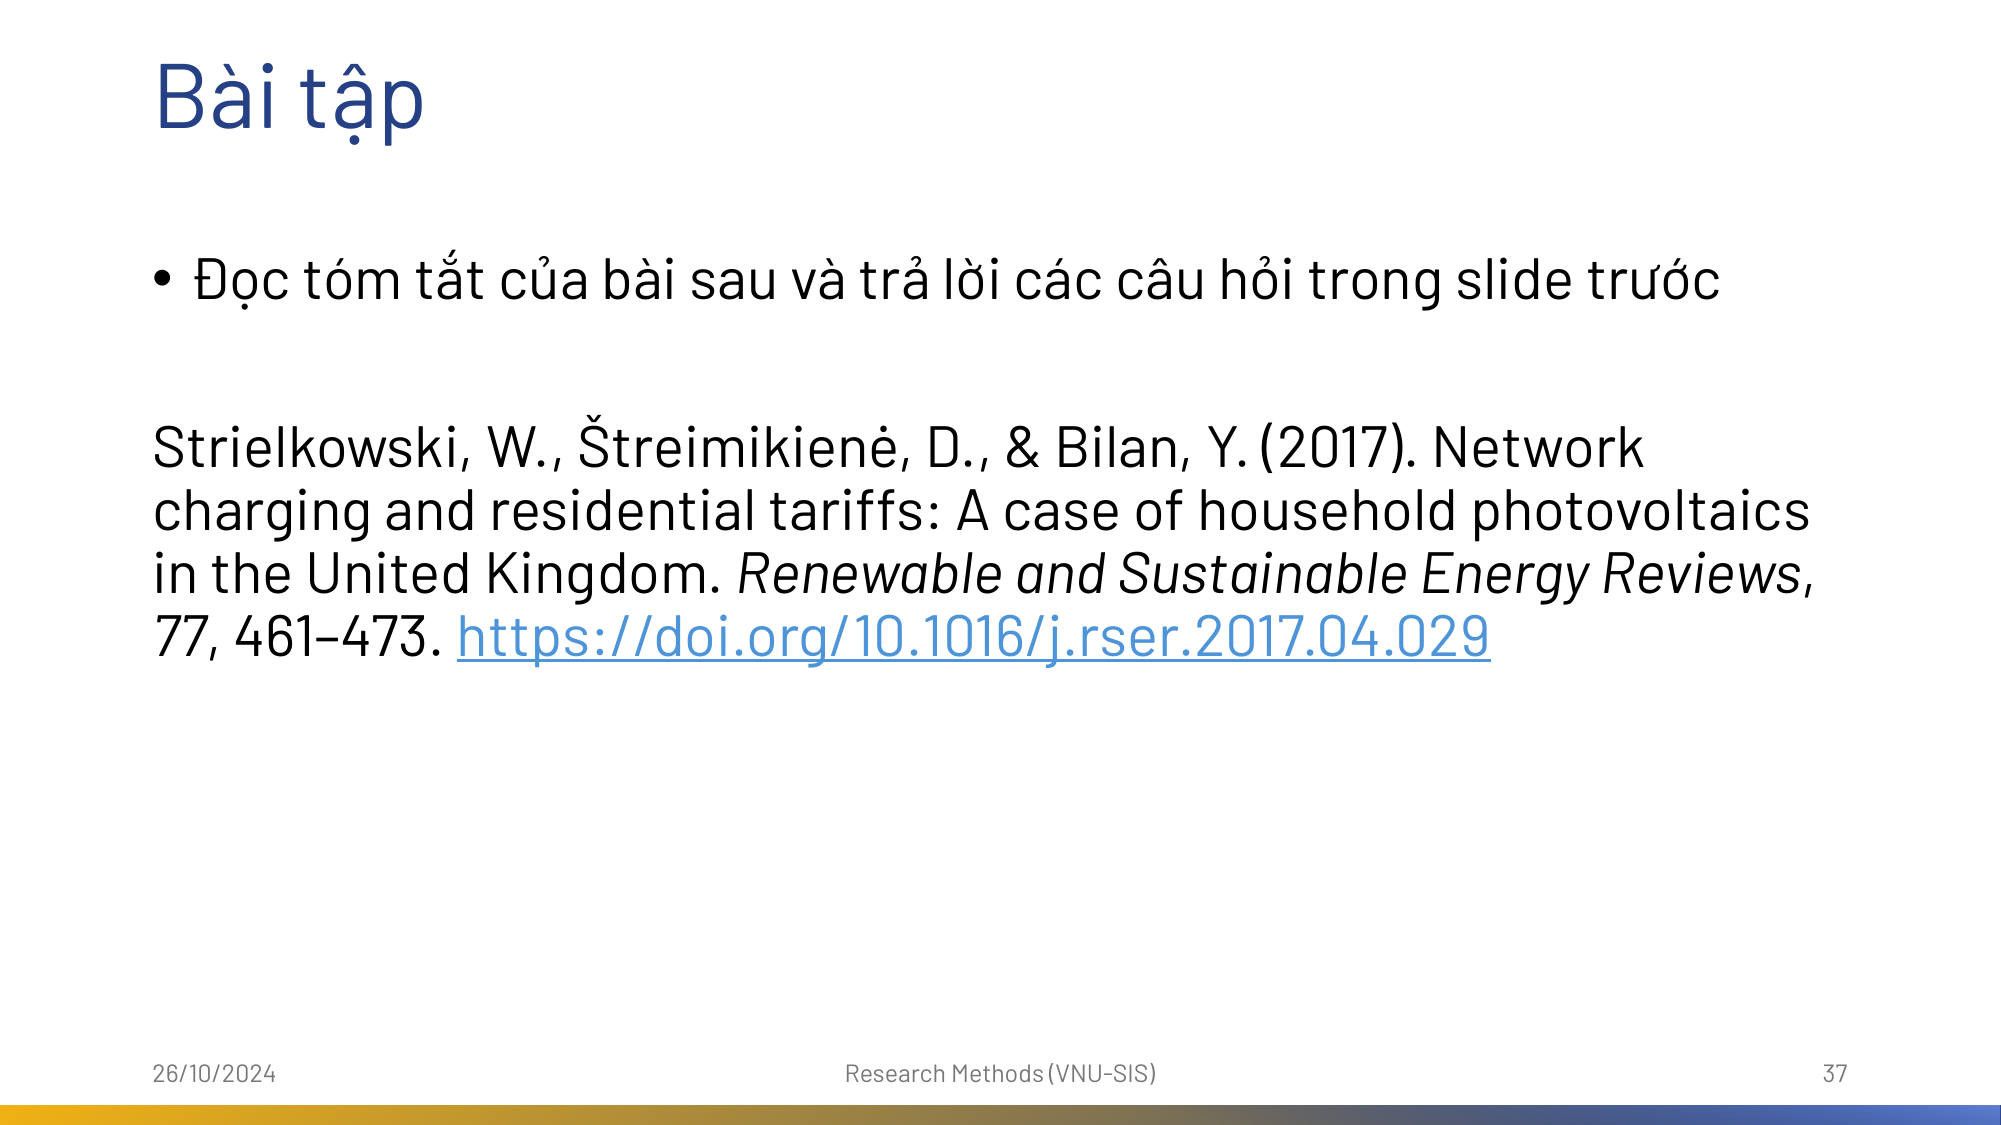

# Bài tập
Đọc tóm tắt của bài sau và trả lời các câu hỏi trong slide trước

Strielkowski, W., Štreimikienė, D., & Bilan, Y. (2017). Network charging and residential tariffs: A case of household photovoltaics in the United Kingdom. Renewable and Sustainable Energy Reviews, 77, 461–473. https://doi.org/10.1016/j.rser.2017.04.029

26/10/2024
Research Methods (VNU-SIS)
37